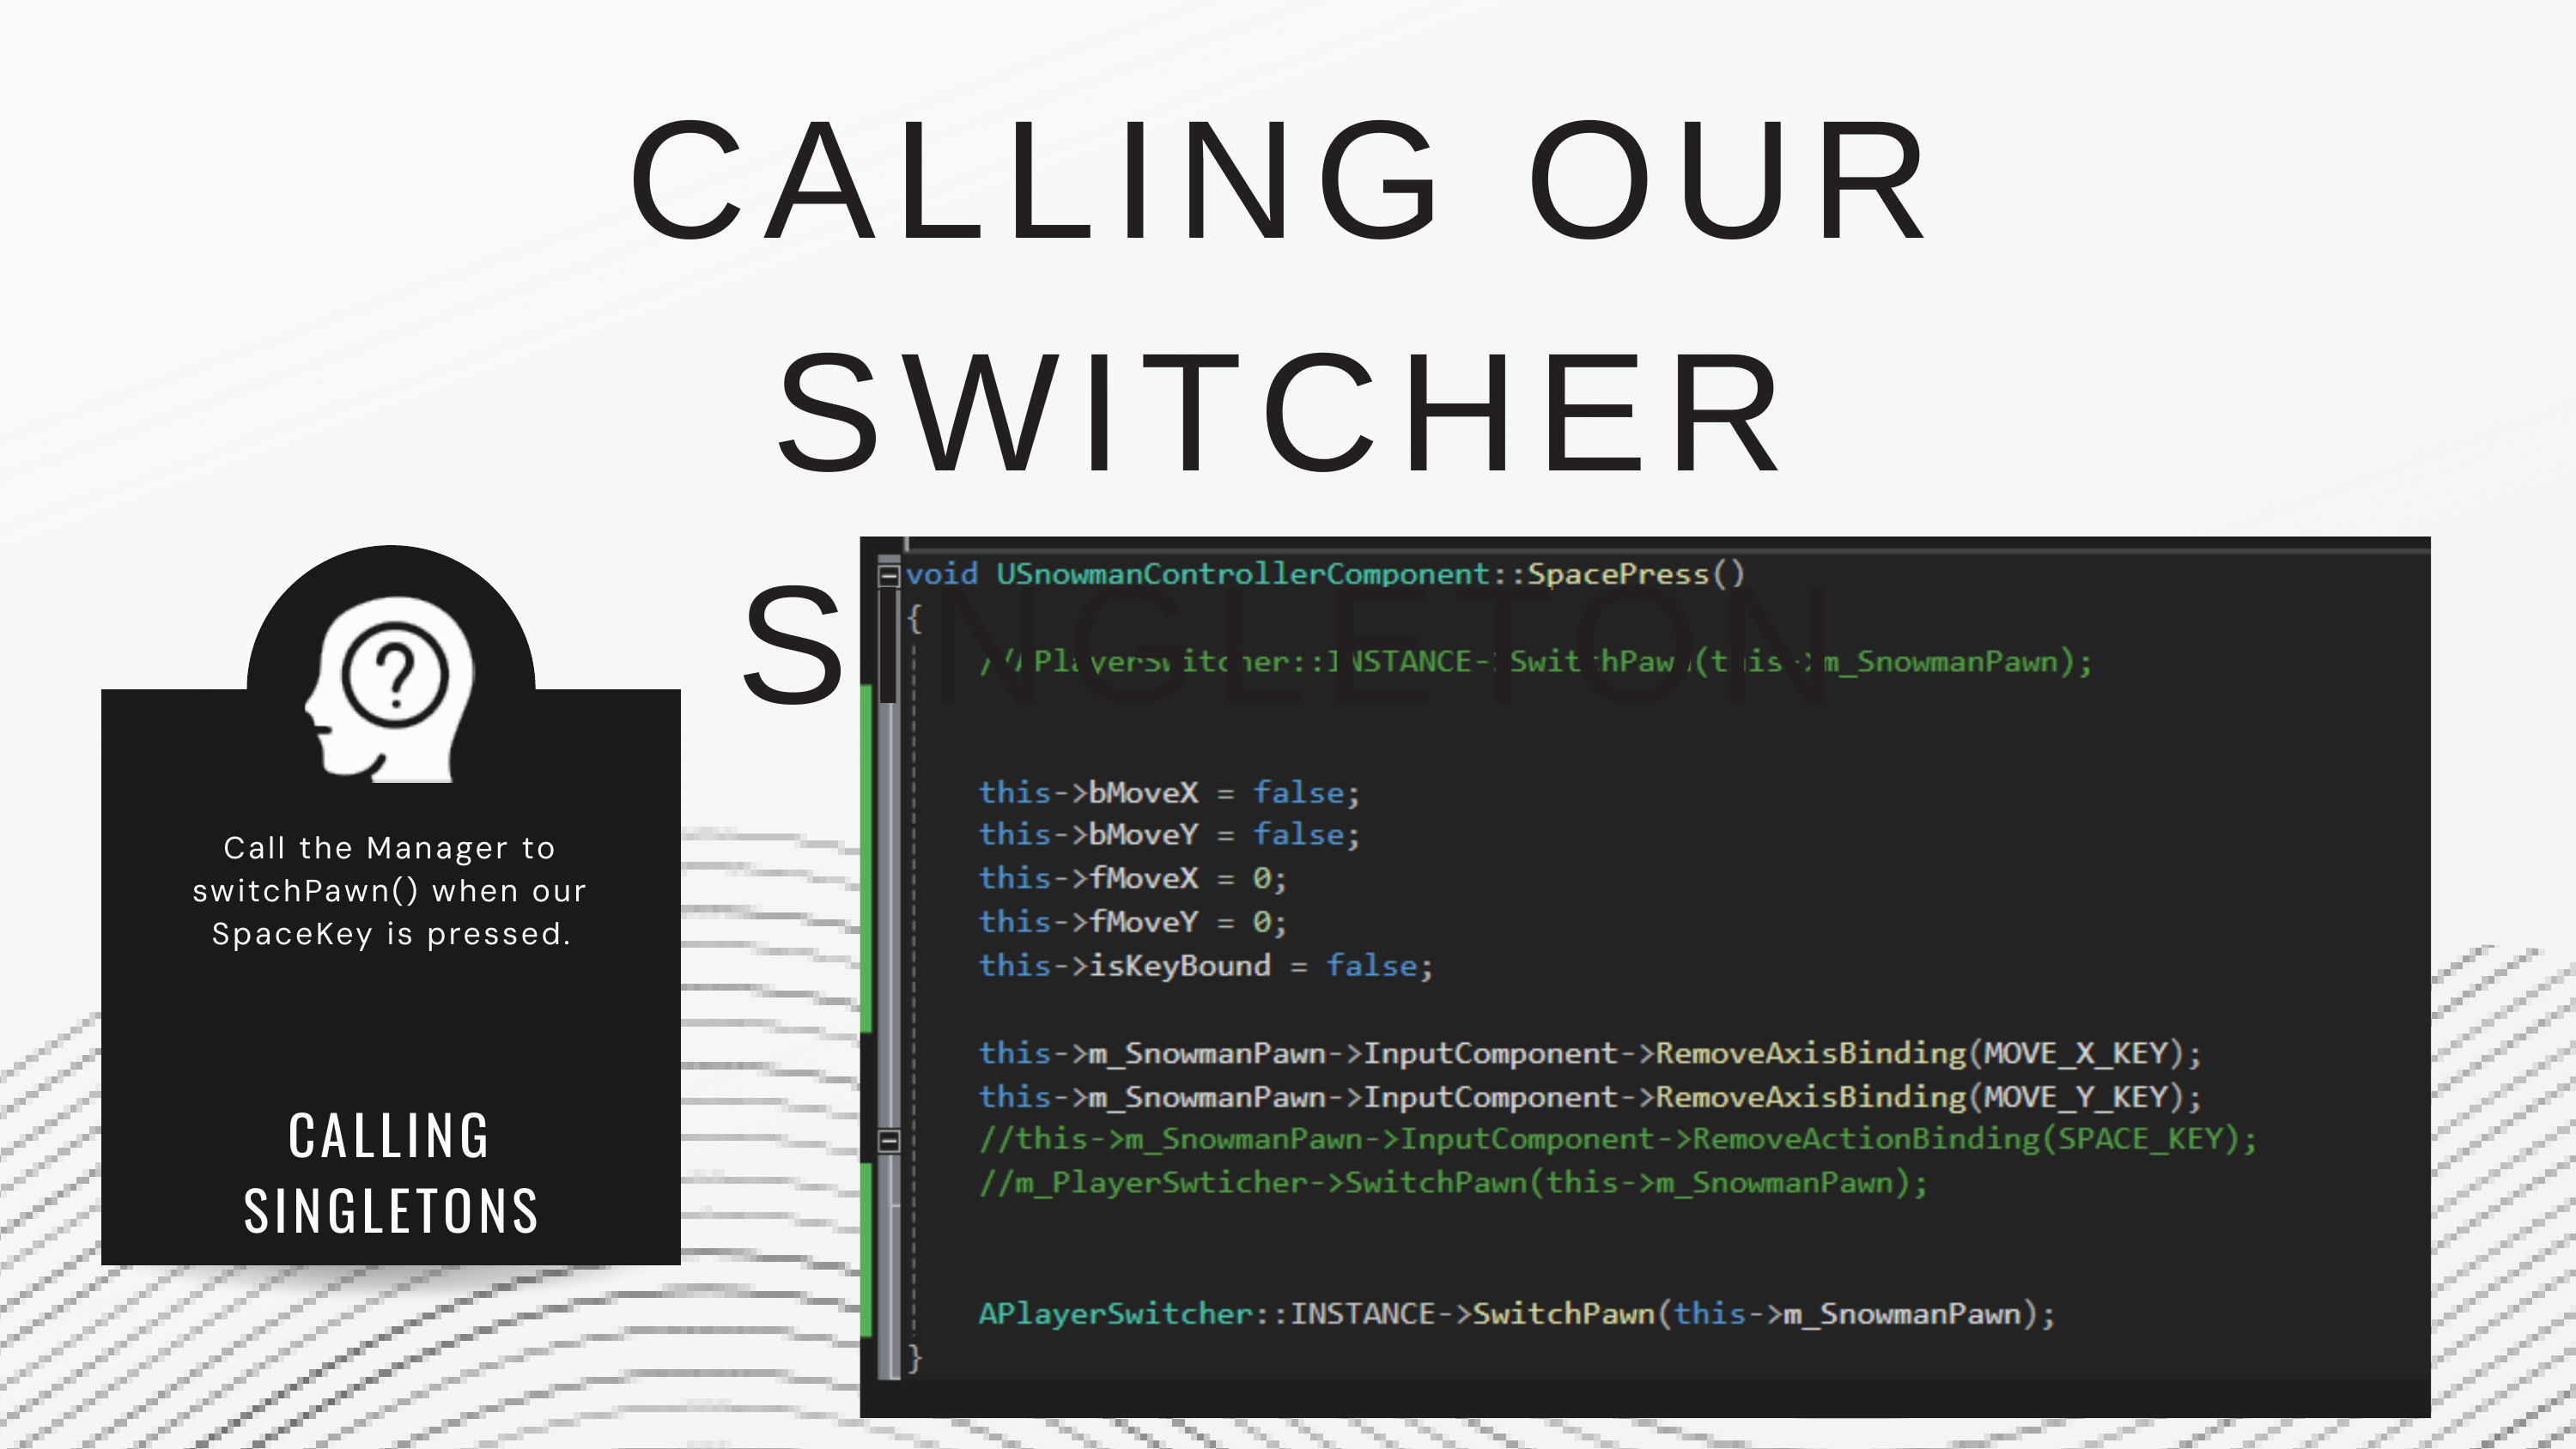

CALLING OUR SWITCHER SINGLETON

Call the Manager to switchPawn() when our SpaceKey is pressed.

CALLING SINGLETONS